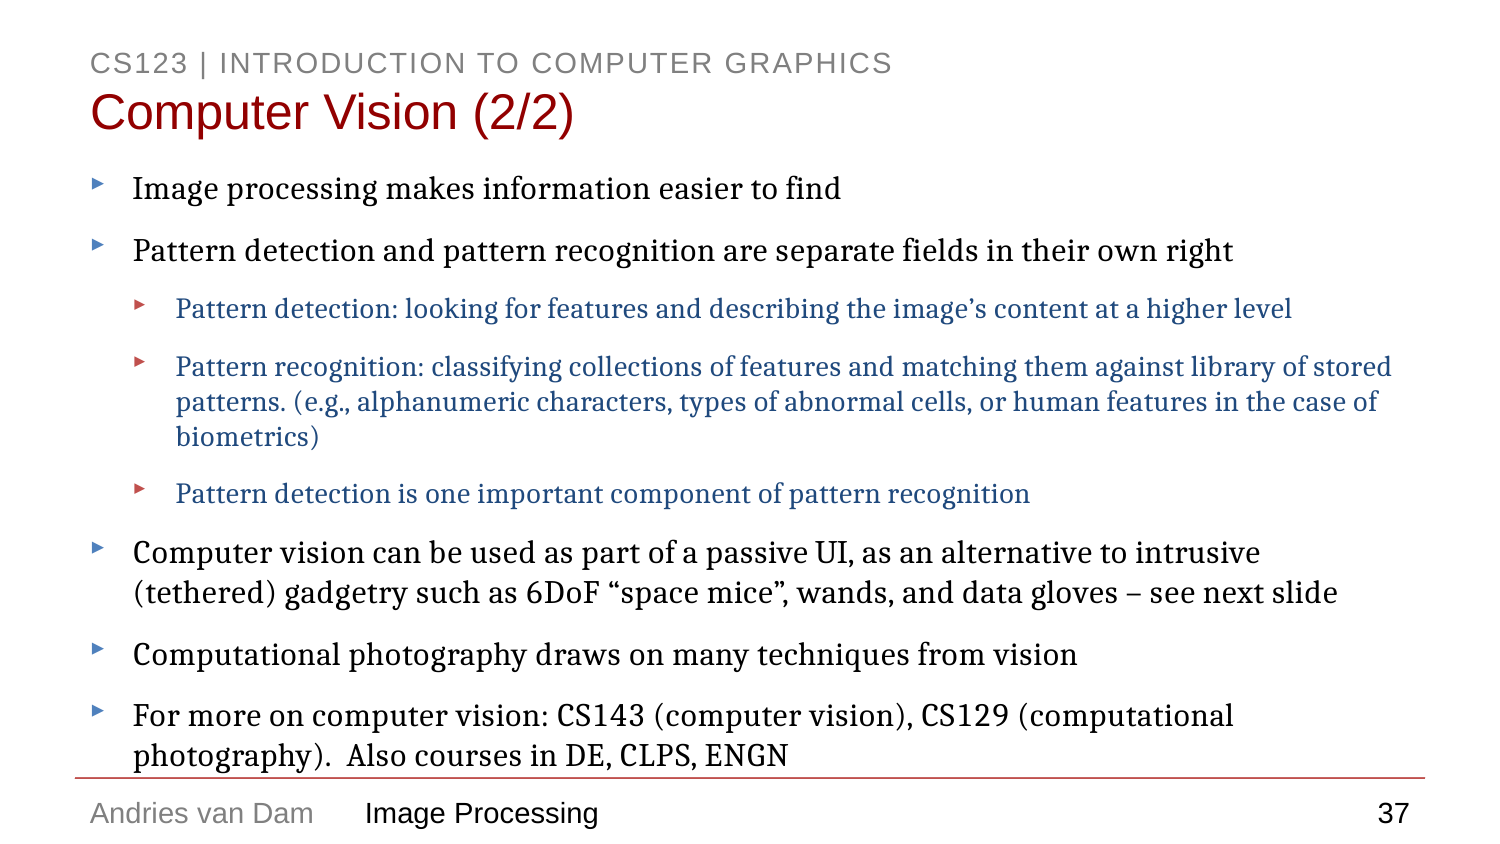

# Computer Vision (2/2)
Image processing makes information easier to find
Pattern detection and pattern recognition are separate fields in their own right
Pattern detection: looking for features and describing the image’s content at a higher level
Pattern recognition: classifying collections of features and matching them against library of stored patterns. (e.g., alphanumeric characters, types of abnormal cells, or human features in the case of biometrics)
Pattern detection is one important component of pattern recognition
Computer vision can be used as part of a passive UI, as an alternative to intrusive (tethered) gadgetry such as 6DoF “space mice”, wands, and data gloves – see next slide
Computational photography draws on many techniques from vision
For more on computer vision: CS143 (computer vision), CS129 (computational photography).  Also courses in DE, CLPS, ENGN
37
Image Processing